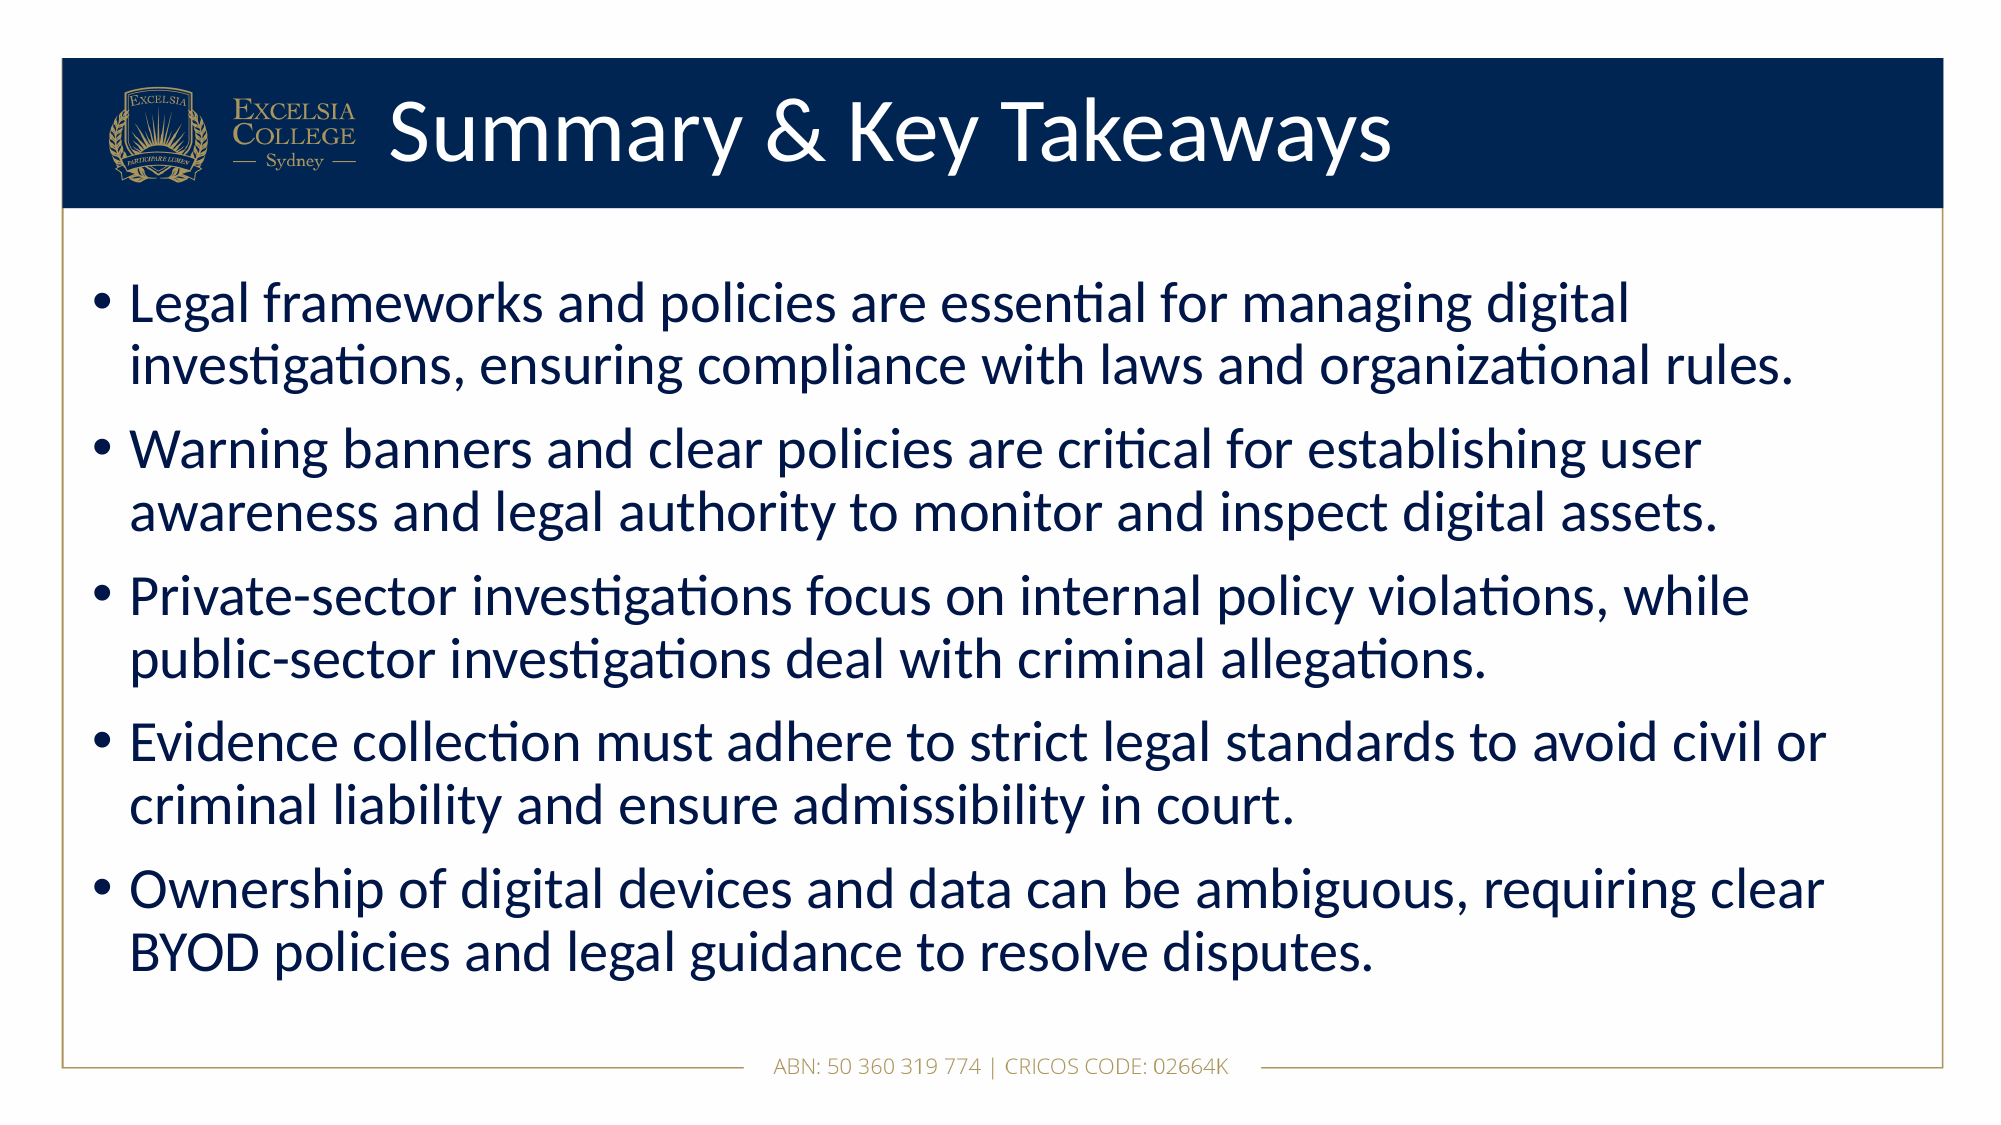

# Summary & Key Takeaways
Legal frameworks and policies are essential for managing digital investigations, ensuring compliance with laws and organizational rules.
Warning banners and clear policies are critical for establishing user awareness and legal authority to monitor and inspect digital assets.
Private-sector investigations focus on internal policy violations, while public-sector investigations deal with criminal allegations.
Evidence collection must adhere to strict legal standards to avoid civil or criminal liability and ensure admissibility in court.
Ownership of digital devices and data can be ambiguous, requiring clear BYOD policies and legal guidance to resolve disputes.